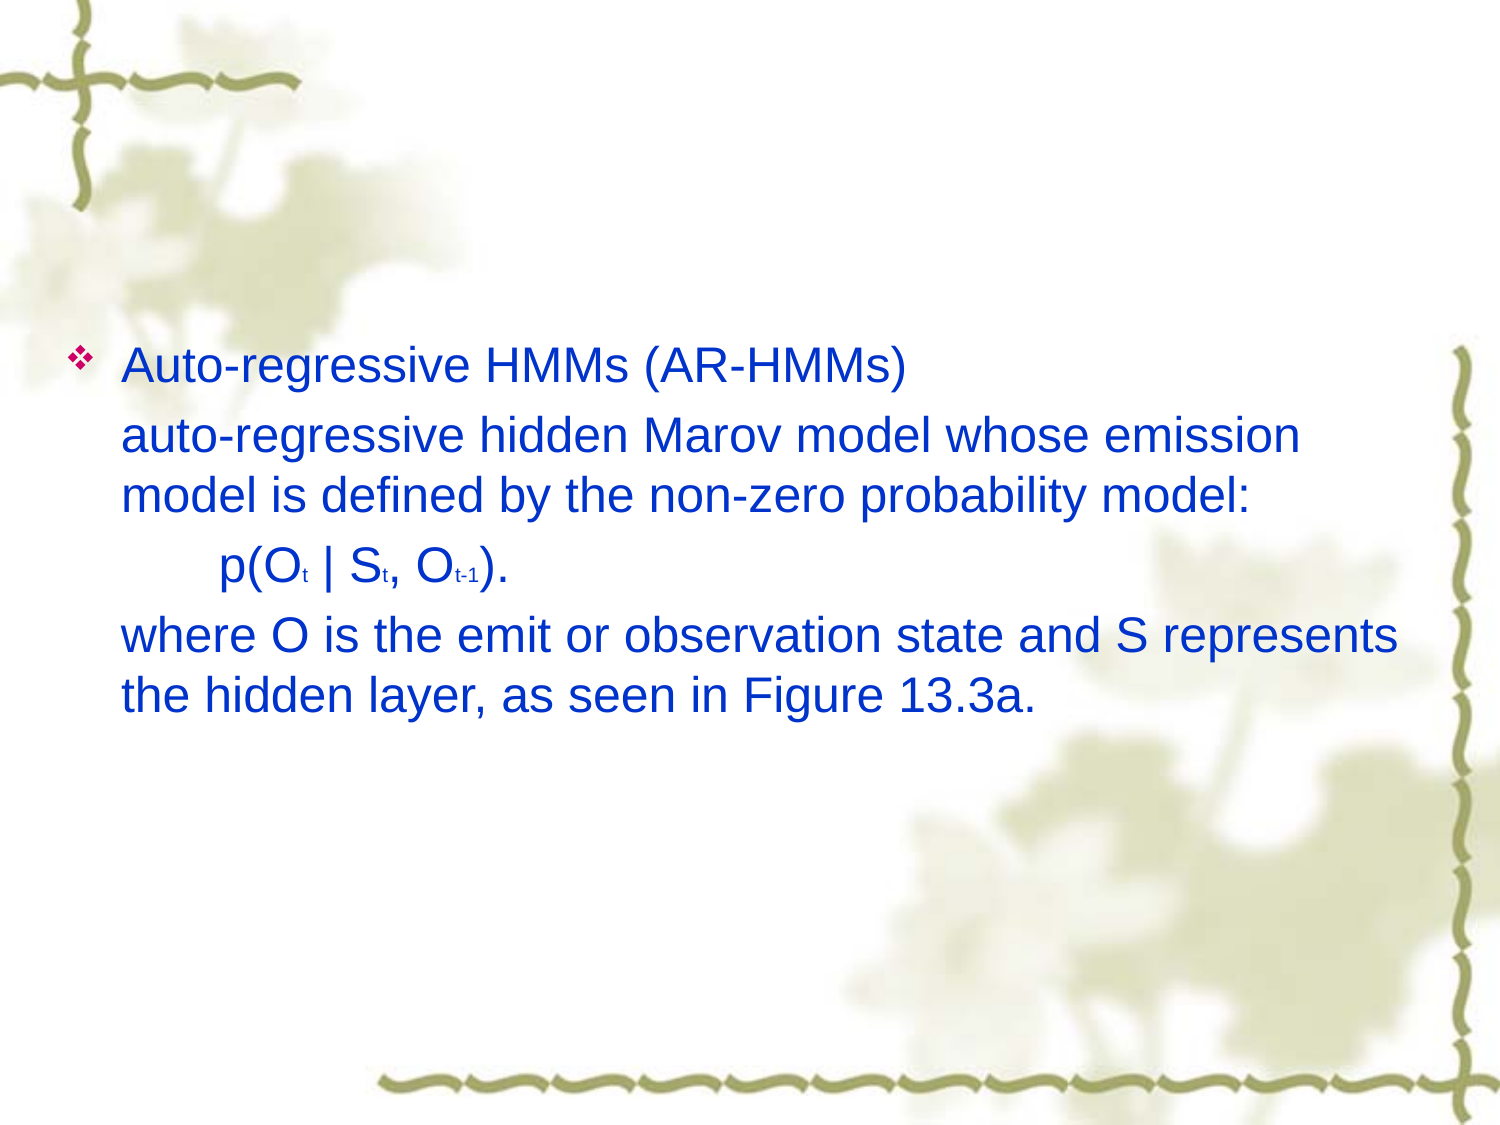

#
Auto-regressive HMMs (AR-HMMs)
    auto-regressive hidden Marov model whose emission model is defined by the non-zero probability model:
           p(Ot | St, Ot-1).
    where O is the emit or observation state and S represents the hidden layer, as seen in Figure 13.3a.